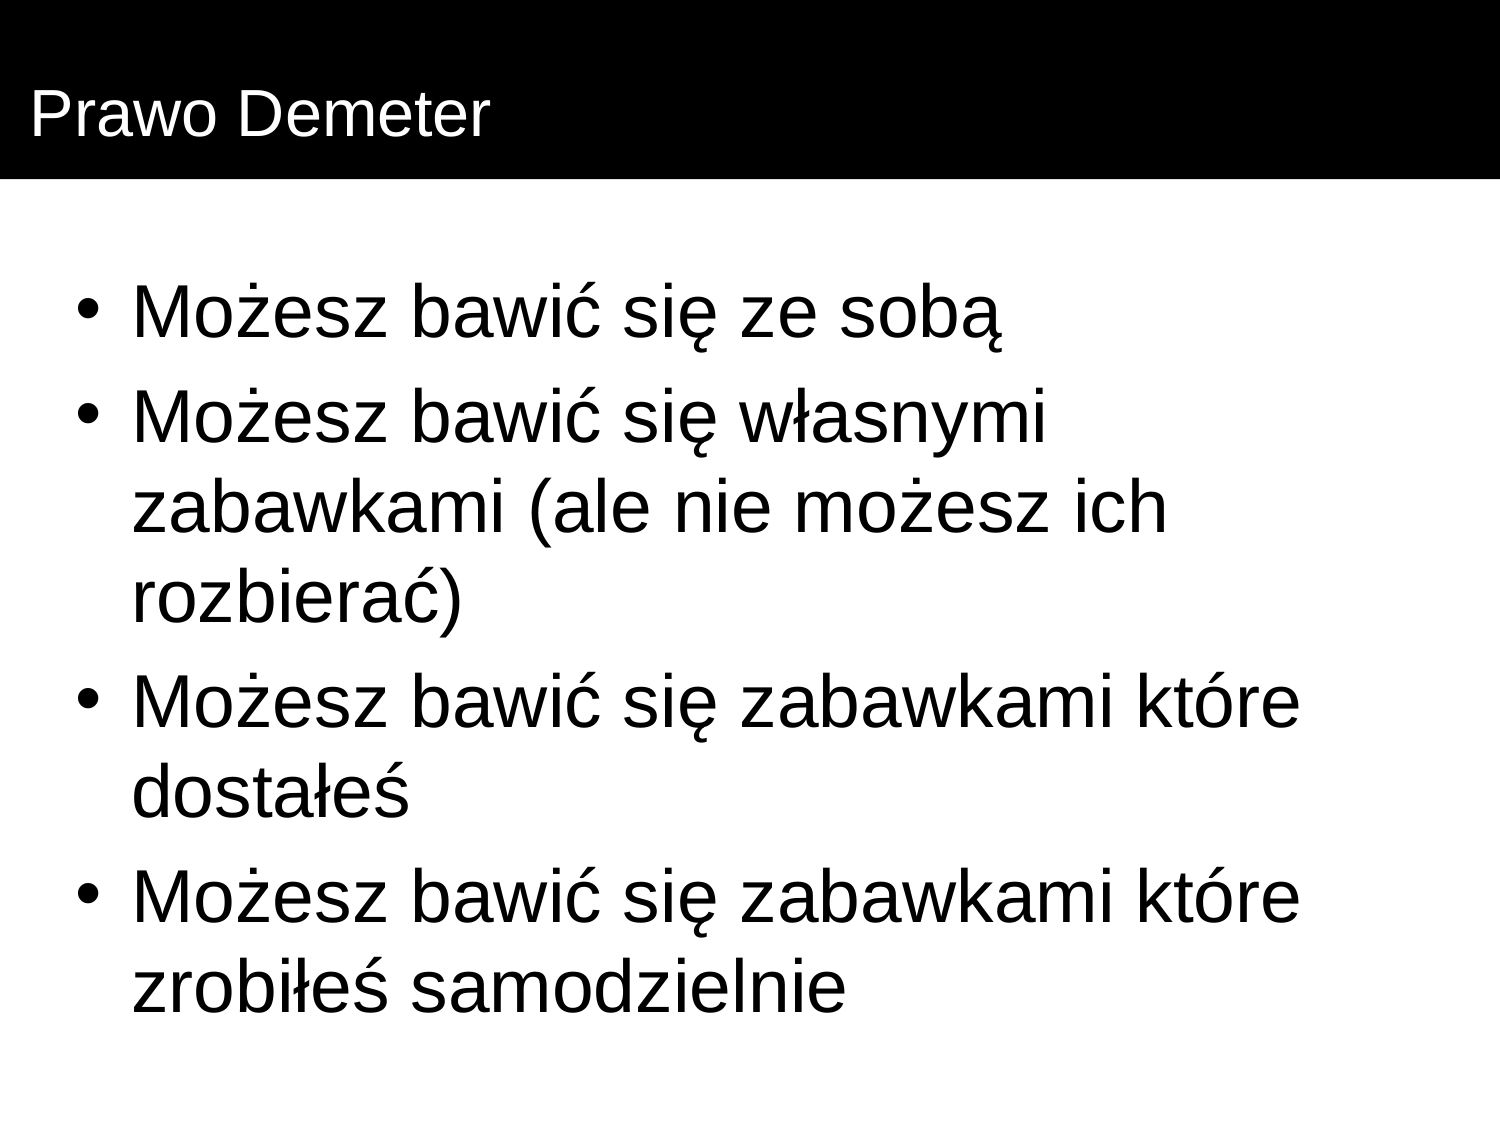

# Prawo Demeter
Możesz bawić się ze sobą
Możesz bawić się własnymi zabawkami (ale nie możesz ich rozbierać)
Możesz bawić się zabawkami które dostałeś
Możesz bawić się zabawkami które zrobiłeś samodzielnie